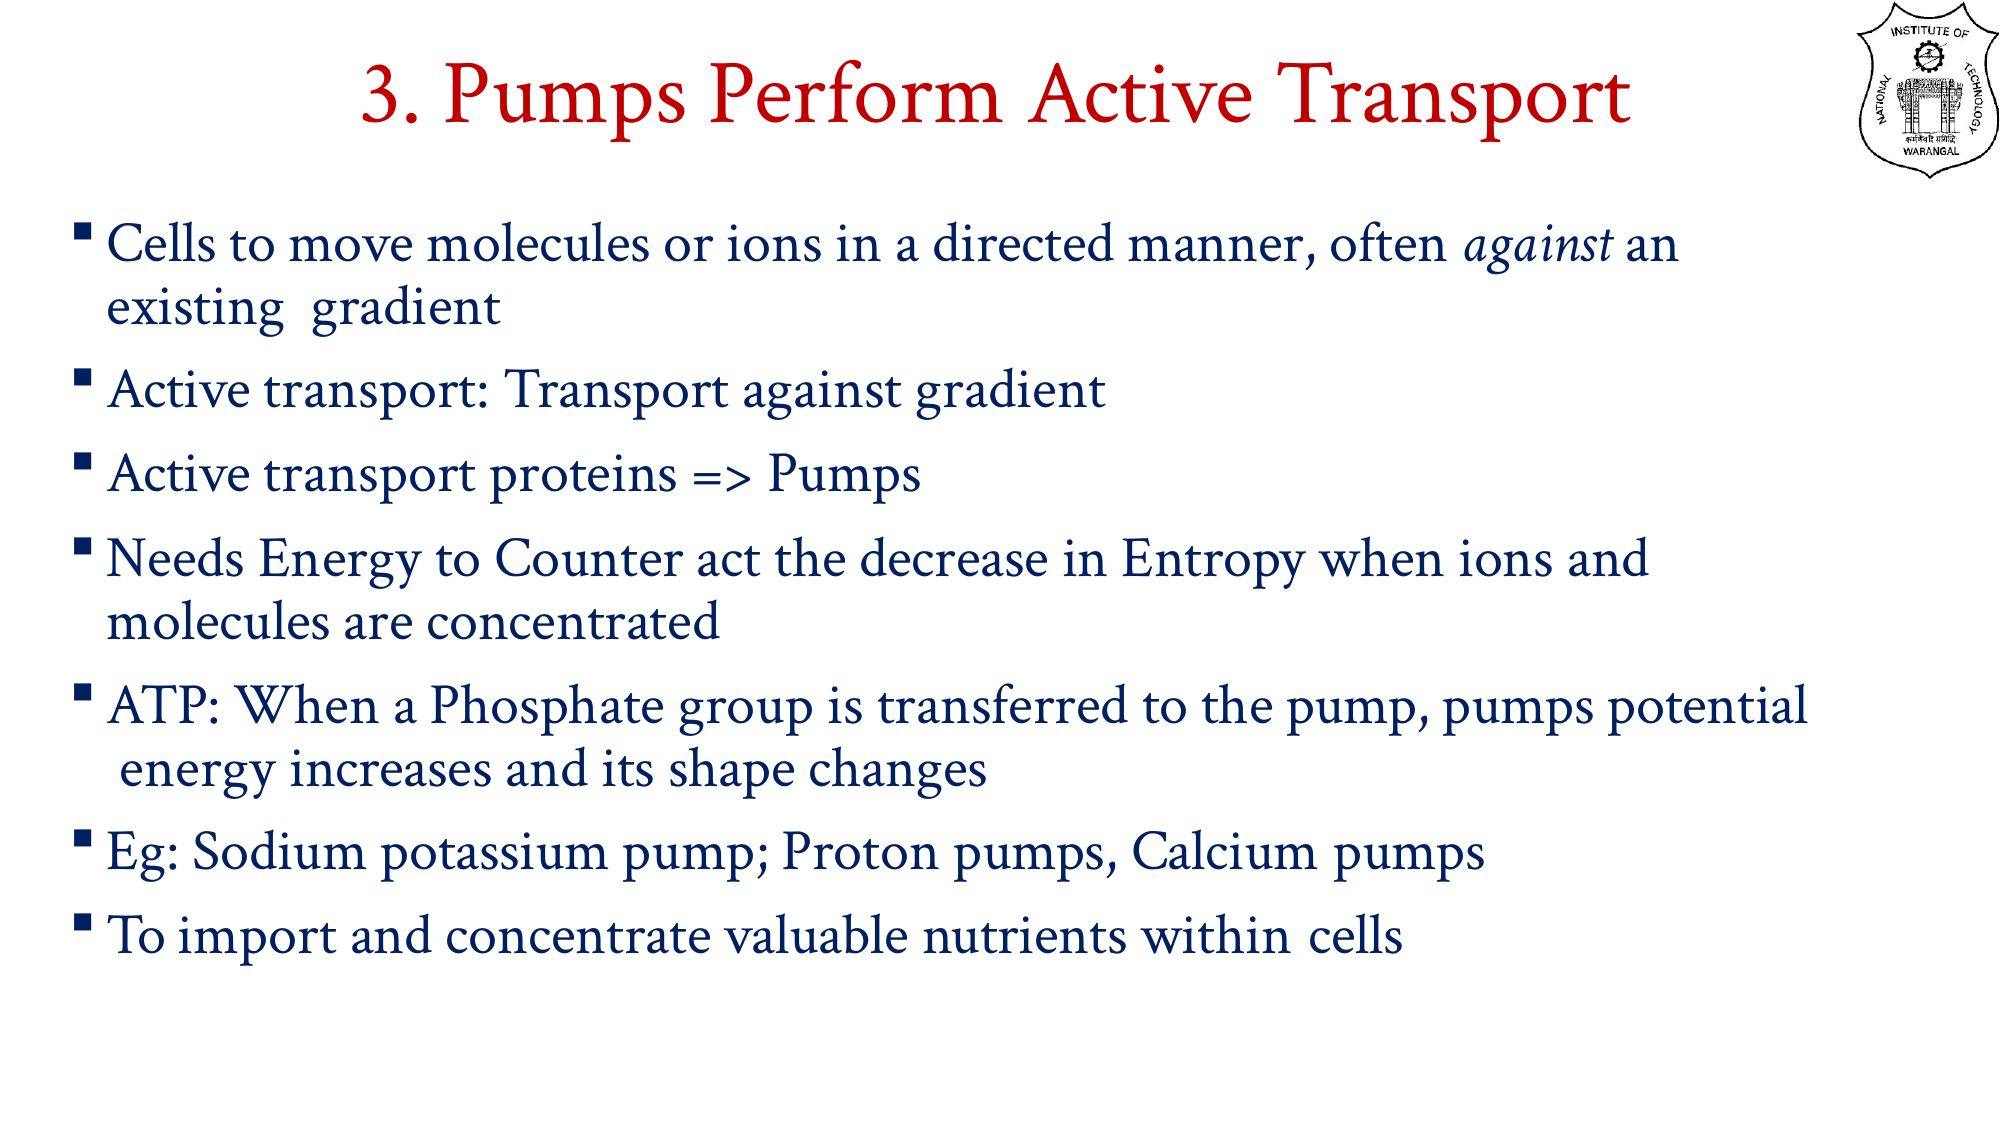

# 3. Pumps Perform Active Transport
Cells to move molecules or ions in a directed manner, often against an existing  gradient
Active transport: Transport against gradient
Active transport proteins => Pumps
Needs Energy to Counter act the decrease in Entropy when ions and  molecules are concentrated
ATP: When a Phosphate group is transferred to the pump, pumps potential  energy increases and its shape changes
Eg: Sodium potassium pump; Proton pumps, Calcium pumps
To import and concentrate valuable nutrients within cells